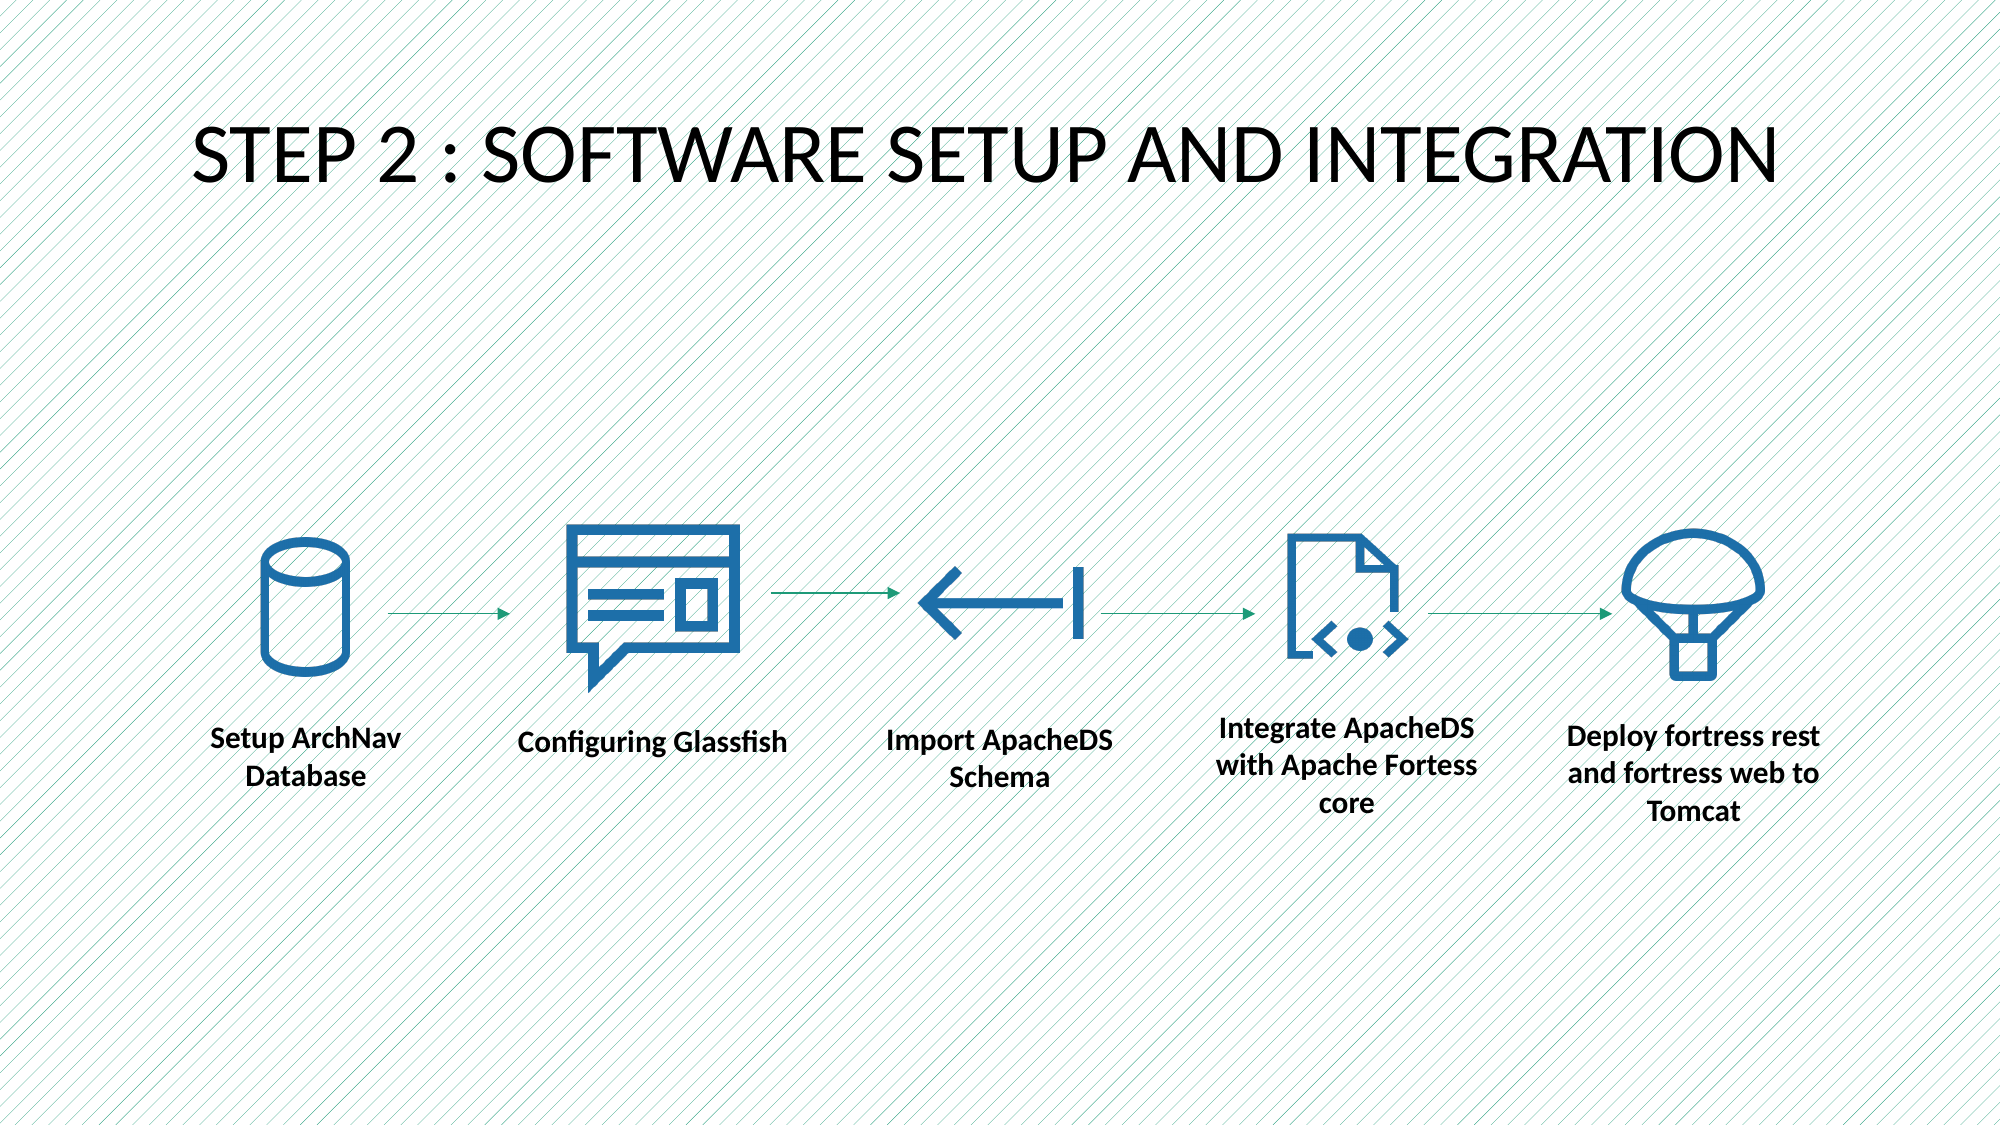

STEP 2 : SOFTWARE SETUP AND INTEGRATION
Setup ArchNav Database
Configuring Glassfish
Import ApacheDS Schema
Integrate ApacheDS with Apache Fortess core
Deploy fortress rest and fortress web to Tomcat